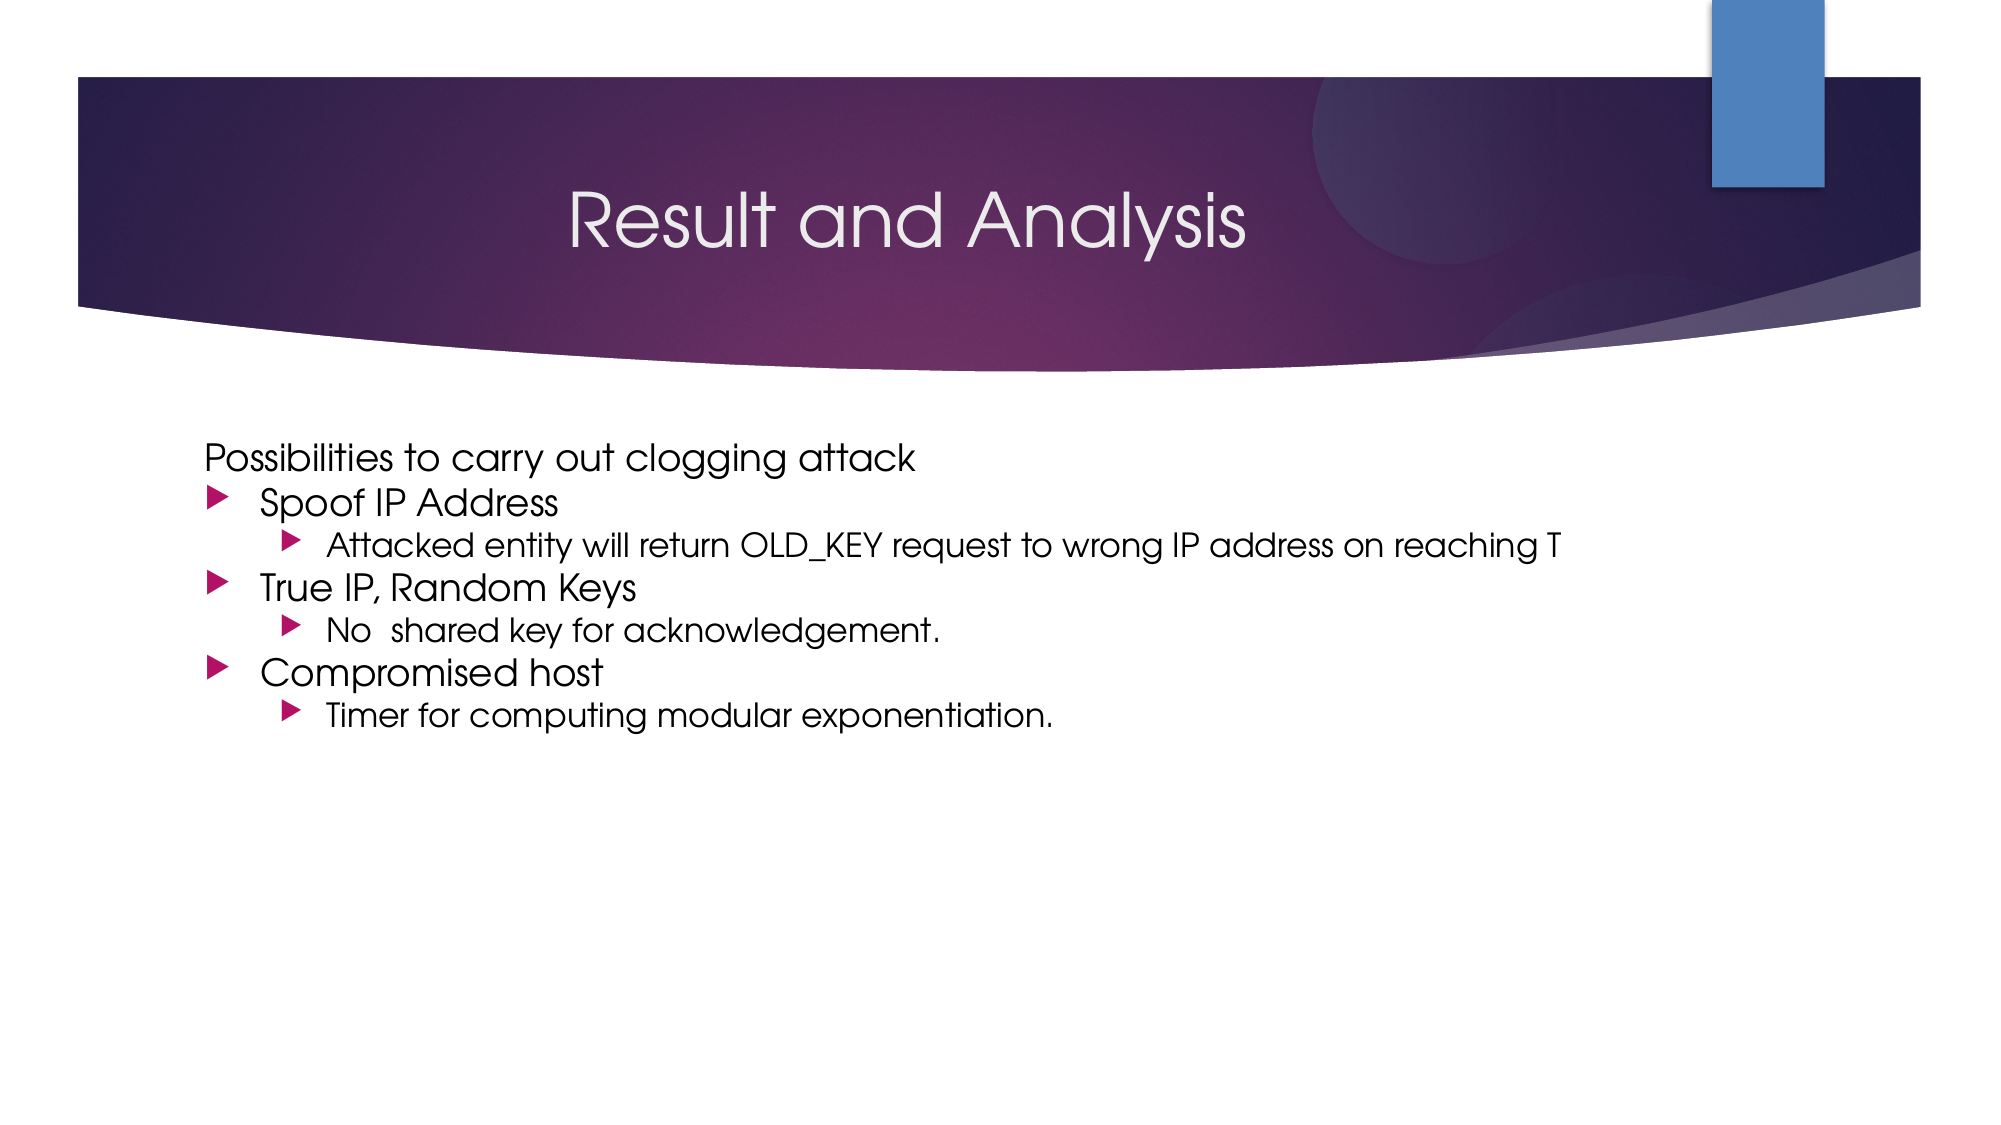

Result and Analysis
Possibilities to carry out clogging attack
Spoof IP Address
Attacked entity will return OLD_KEY request to wrong IP address on reaching T
True IP, Random Keys
No  shared key for acknowledgement.
Compromised host
Timer for computing modular exponentiation.